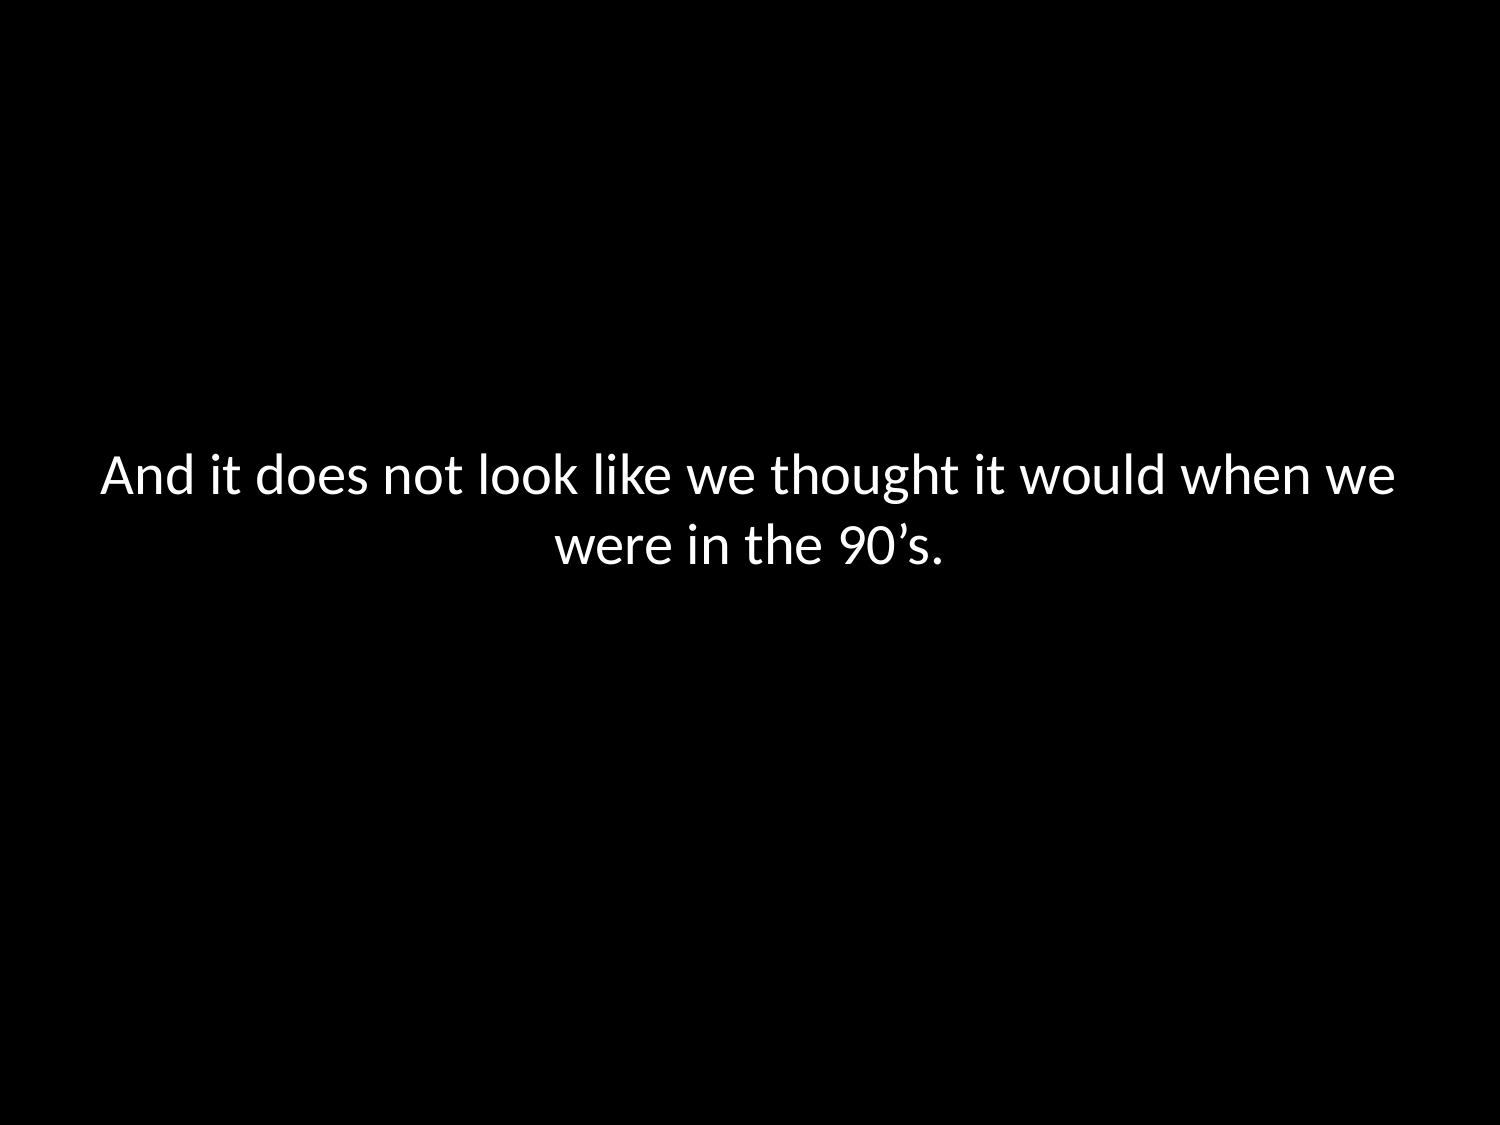

# And it does not look like we thought it would when we were in the 90’s.